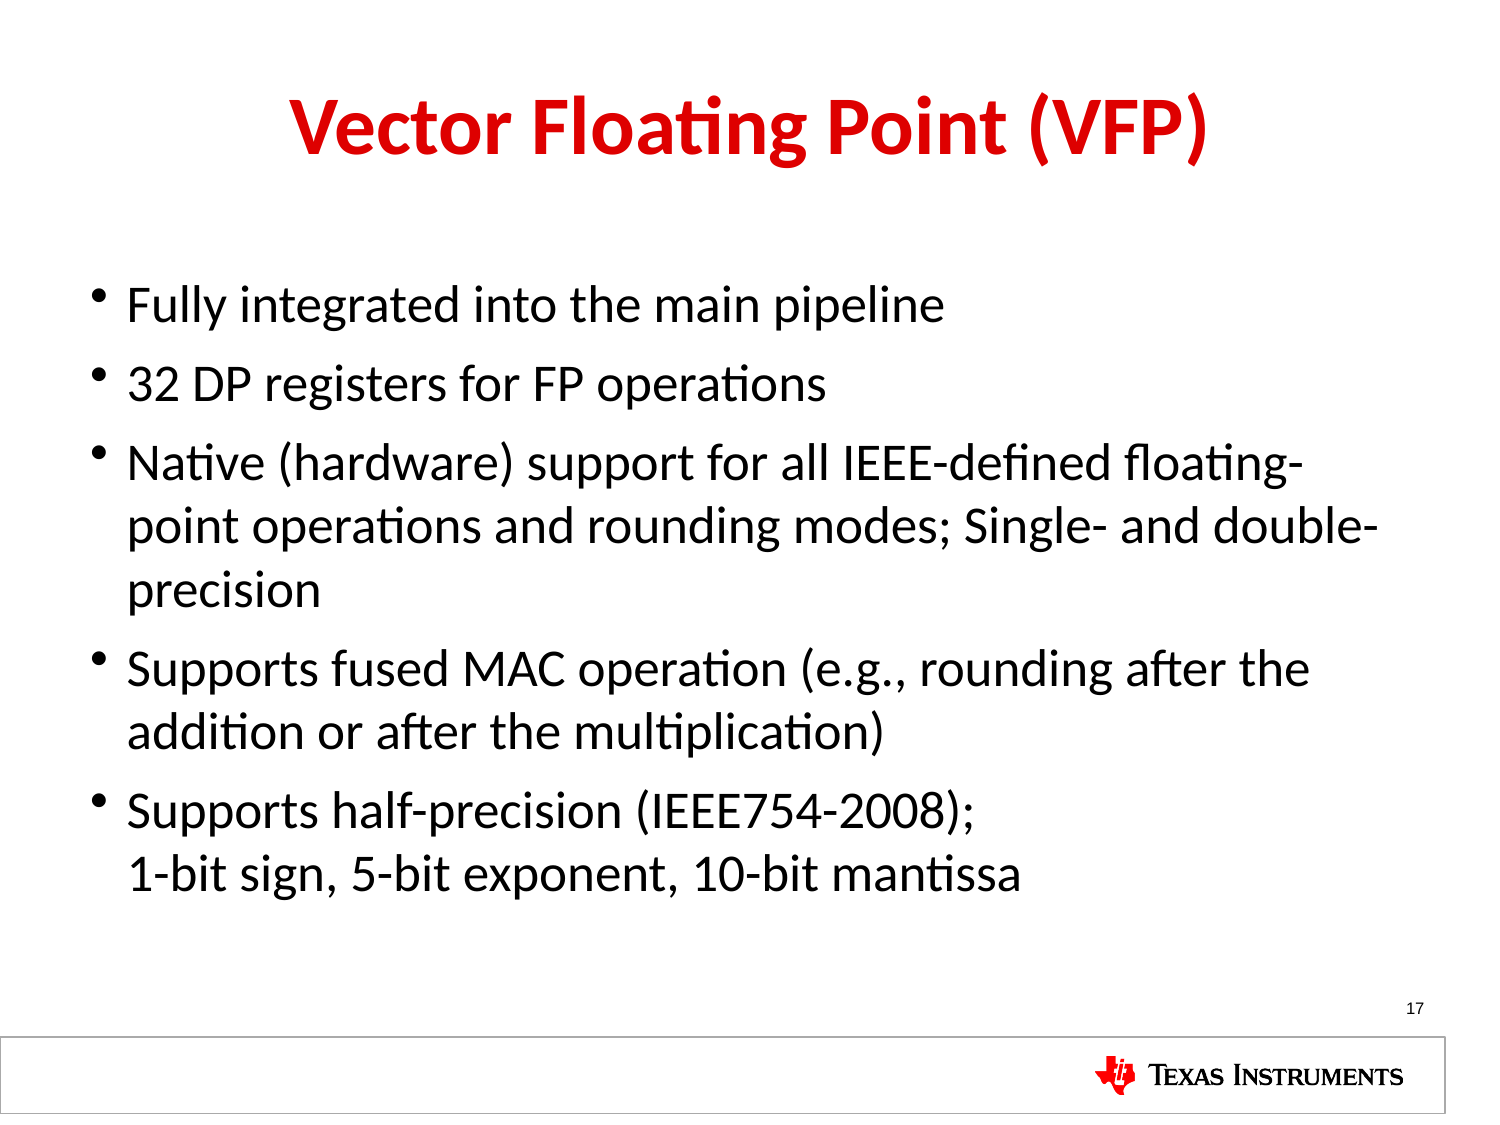

# Vector Floating Point (VFP)
Fully integrated into the main pipeline
32 DP registers for FP operations
Native (hardware) support for all IEEE-defined floating-point operations and rounding modes; Single- and double-precision
Supports fused MAC operation (e.g., rounding after the addition or after the multiplication)
Supports half-precision (IEEE754-2008);
1-bit sign, 5-bit exponent, 10-bit mantissa

17